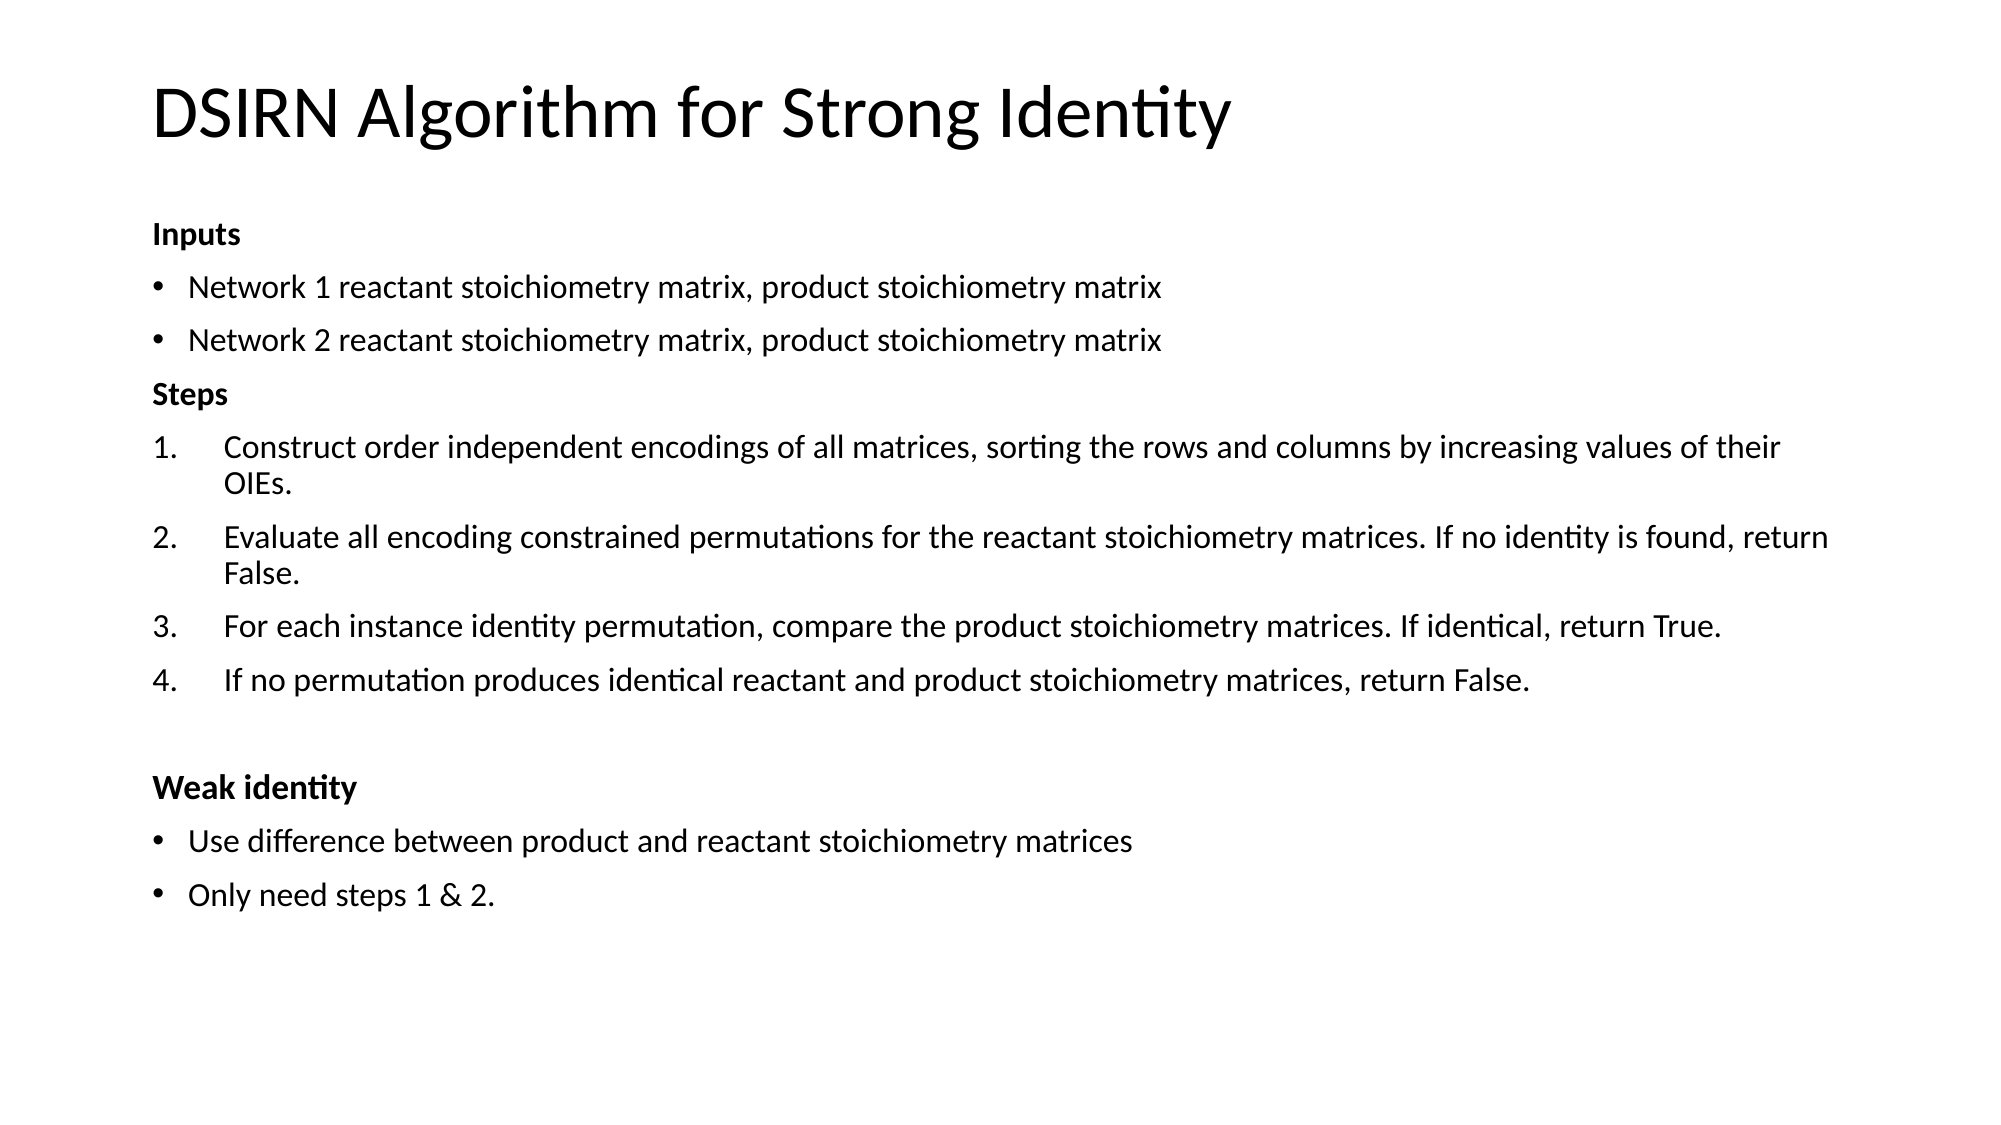

# DSIRN Algorithm for Strong Identity
Inputs
Network 1 reactant stoichiometry matrix, product stoichiometry matrix
Network 2 reactant stoichiometry matrix, product stoichiometry matrix
Steps
Construct order independent encodings of all matrices, sorting the rows and columns by increasing values of their OIEs.
Evaluate all encoding constrained permutations for the reactant stoichiometry matrices. If no identity is found, return False.
For each instance identity permutation, compare the product stoichiometry matrices. If identical, return True.
If no permutation produces identical reactant and product stoichiometry matrices, return False.

Weak identity
Use difference between product and reactant stoichiometry matrices
Only need steps 1 & 2.